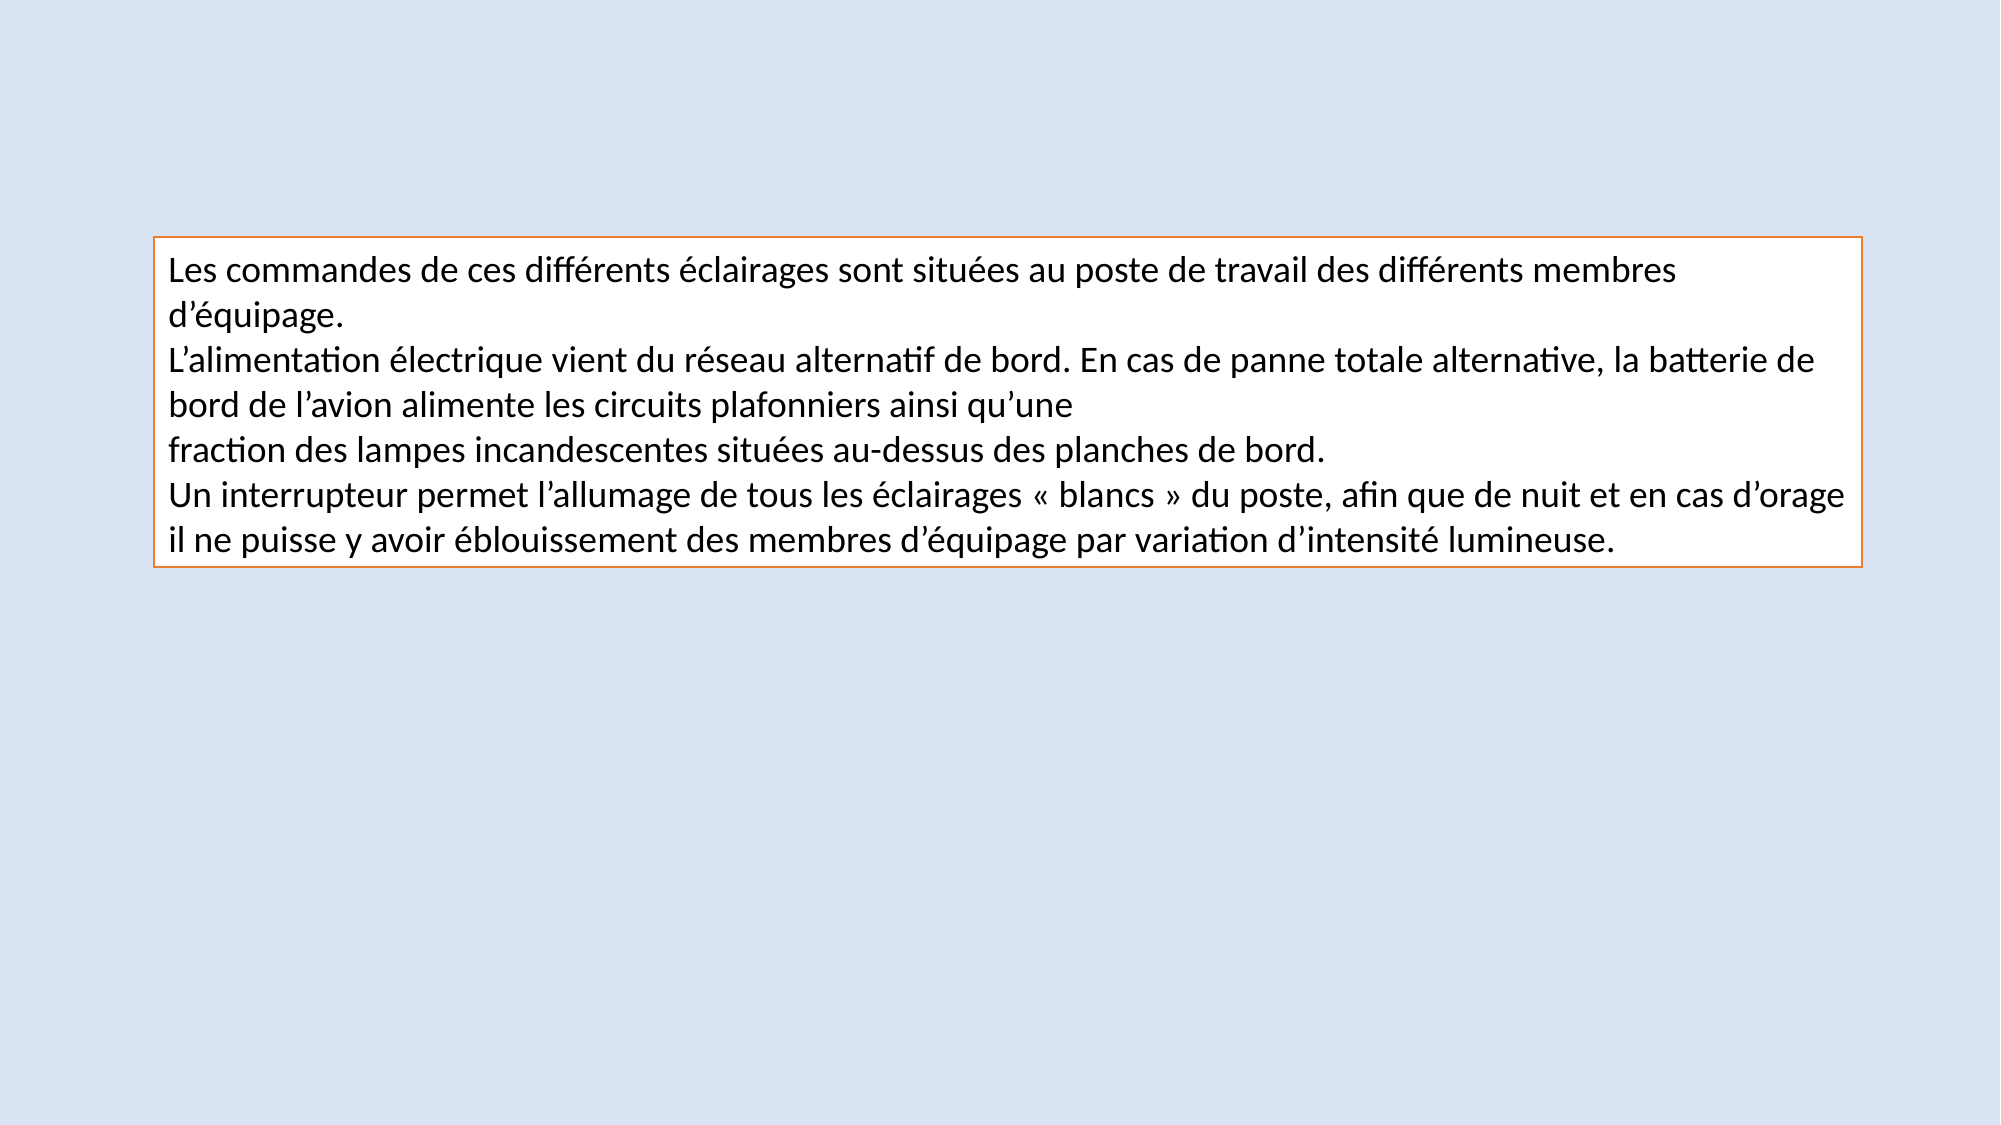

#
Les commandes de ces différents éclairages sont situées au poste de travail des différents membres d’équipage.
L’alimentation électrique vient du réseau alternatif de bord. En cas de panne totale alternative, la batterie de bord de l’avion alimente les circuits plafonniers ainsi qu’une
fraction des lampes incandescentes situées au-dessus des planches de bord.
Un interrupteur permet l’allumage de tous les éclairages « blancs » du poste, afin que de nuit et en cas d’orage il ne puisse y avoir éblouissement des membres d’équipage par variation d’intensité lumineuse.